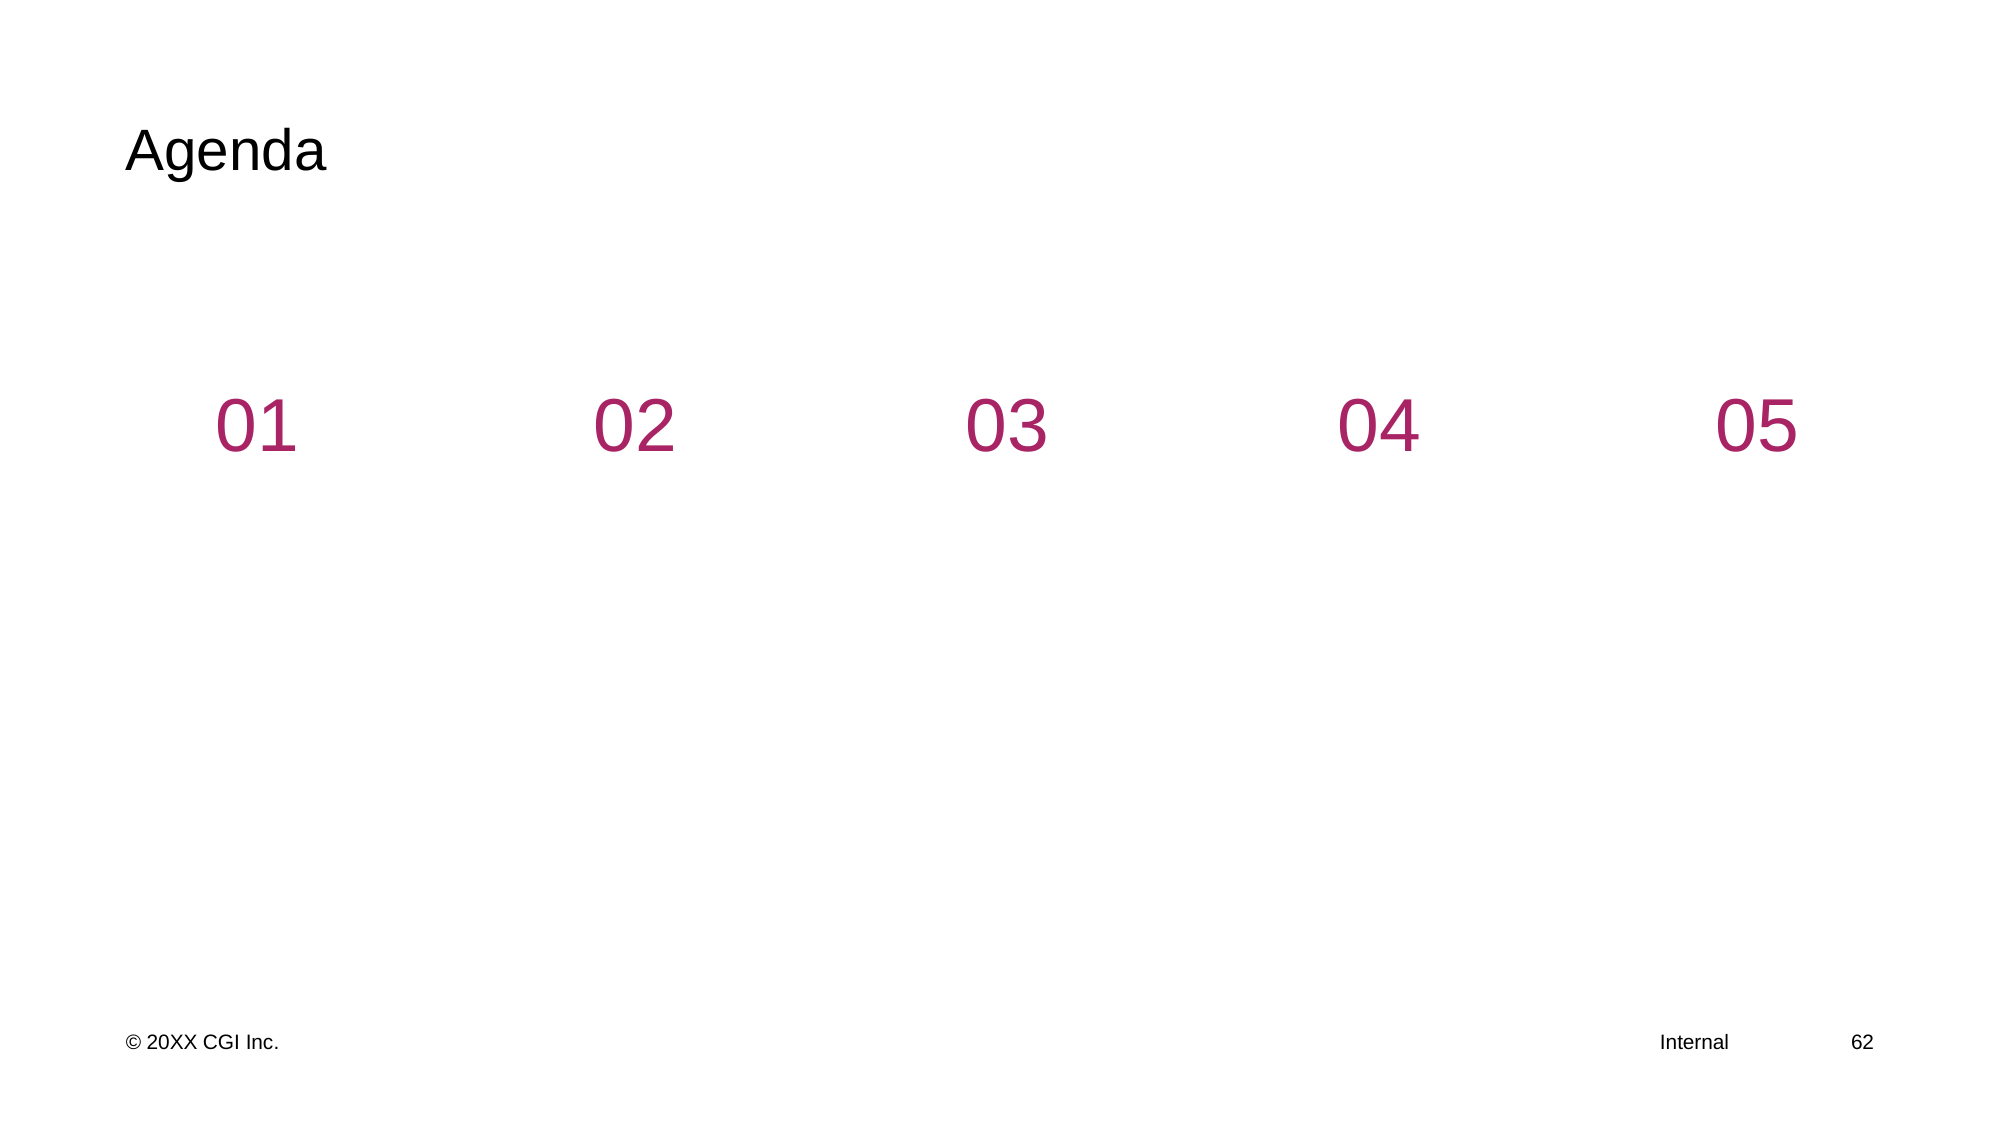

# Agenda
01
02
03
04
05

62